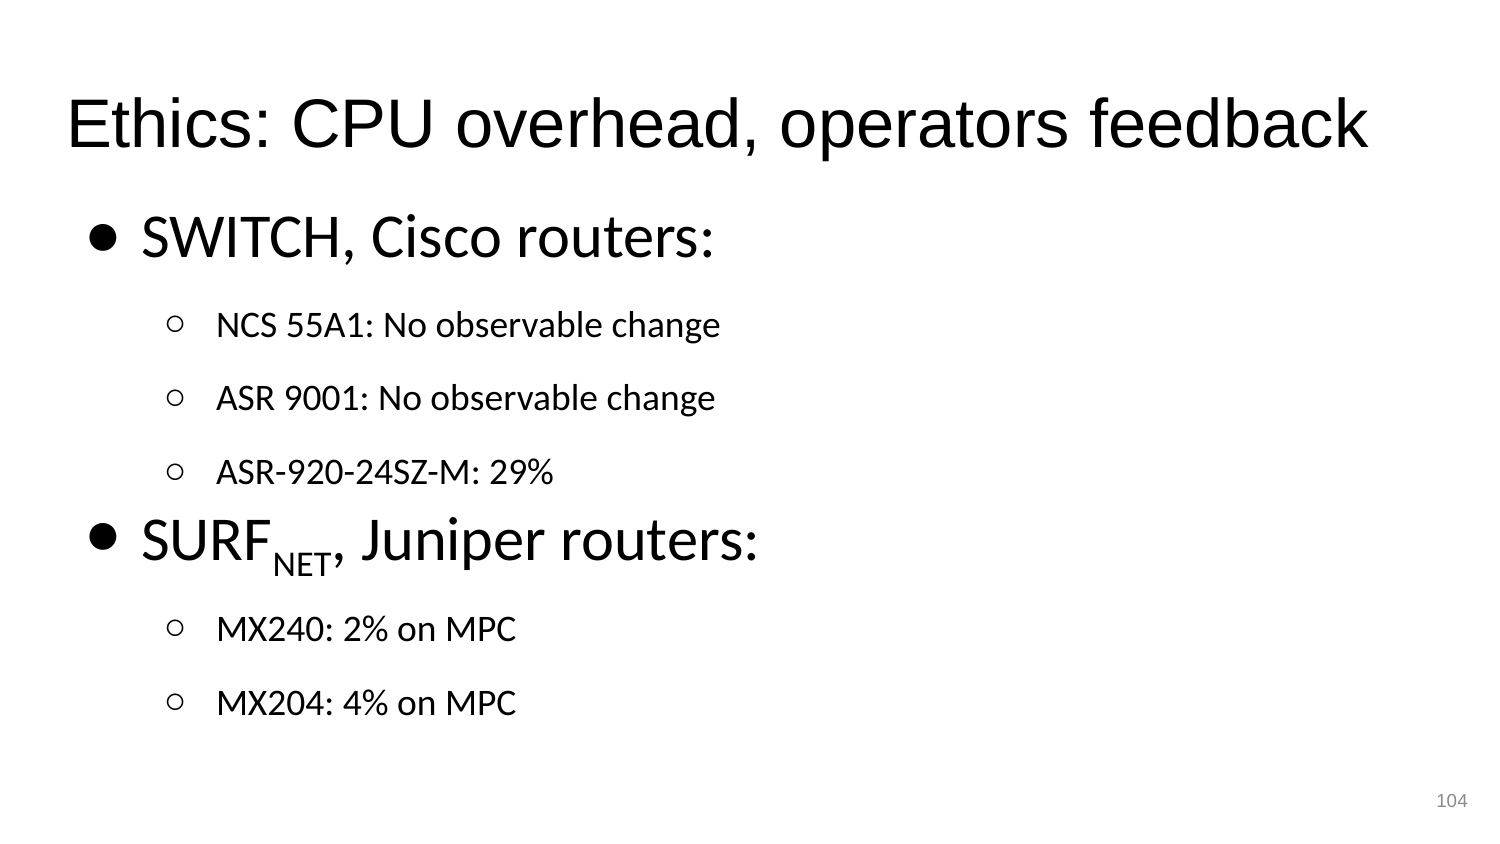

# Ethics: CPU overhead, operators feedback
SWITCH, Cisco routers:
NCS 55A1: No observable change
ASR 9001: No observable change
ASR-920-24SZ-M: 29%
SURFNET, Juniper routers:
MX240: 2% on MPC
MX204: 4% on MPC

104